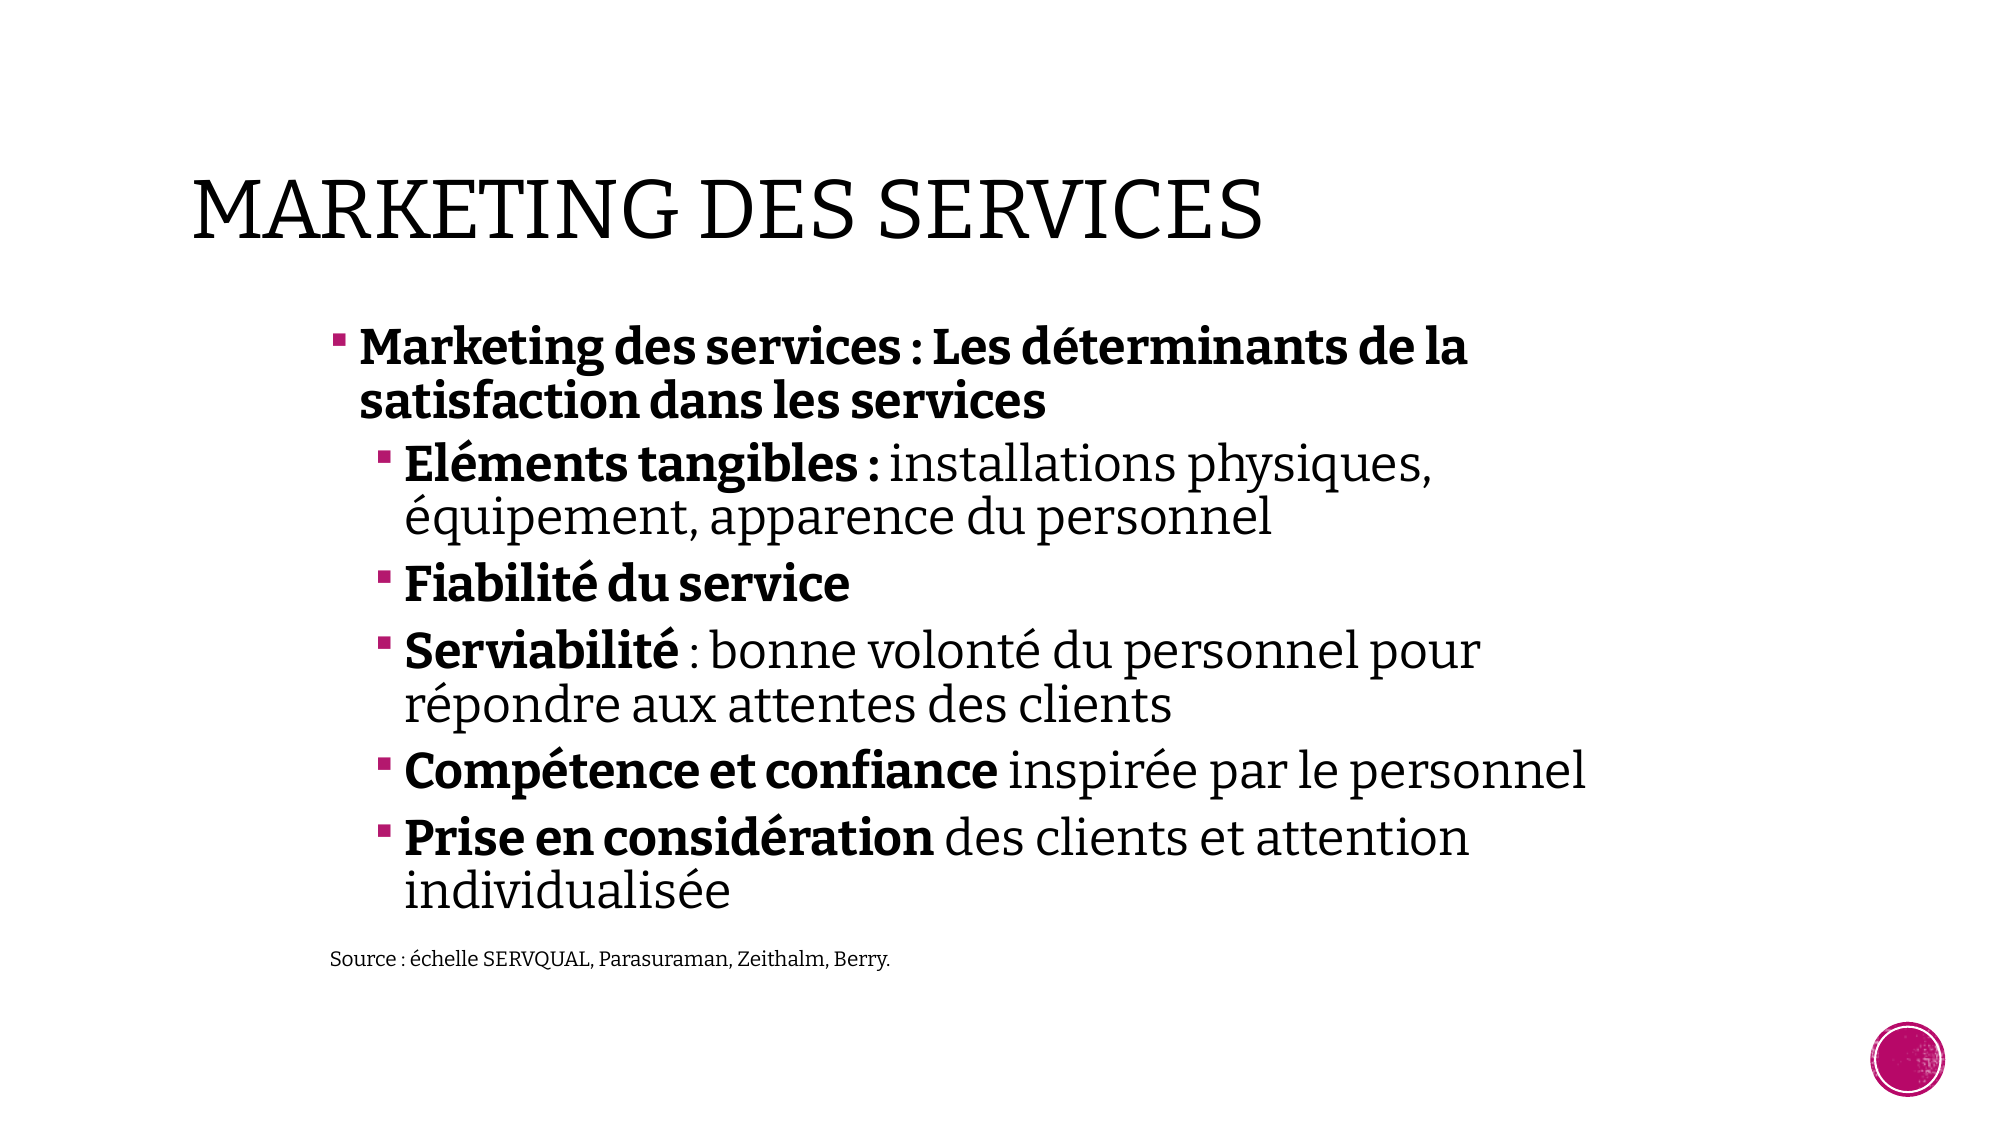

# Marketing des services
Marketing des services : Les déterminants de la satisfaction dans les services
Eléments tangibles : installations physiques, équipement, apparence du personnel
Fiabilité du service
Serviabilité : bonne volonté du personnel pour répondre aux attentes des clients
Compétence et confiance inspirée par le personnel
Prise en considération des clients et attention individualisée
Source : échelle SERVQUAL, Parasuraman, Zeithalm, Berry.